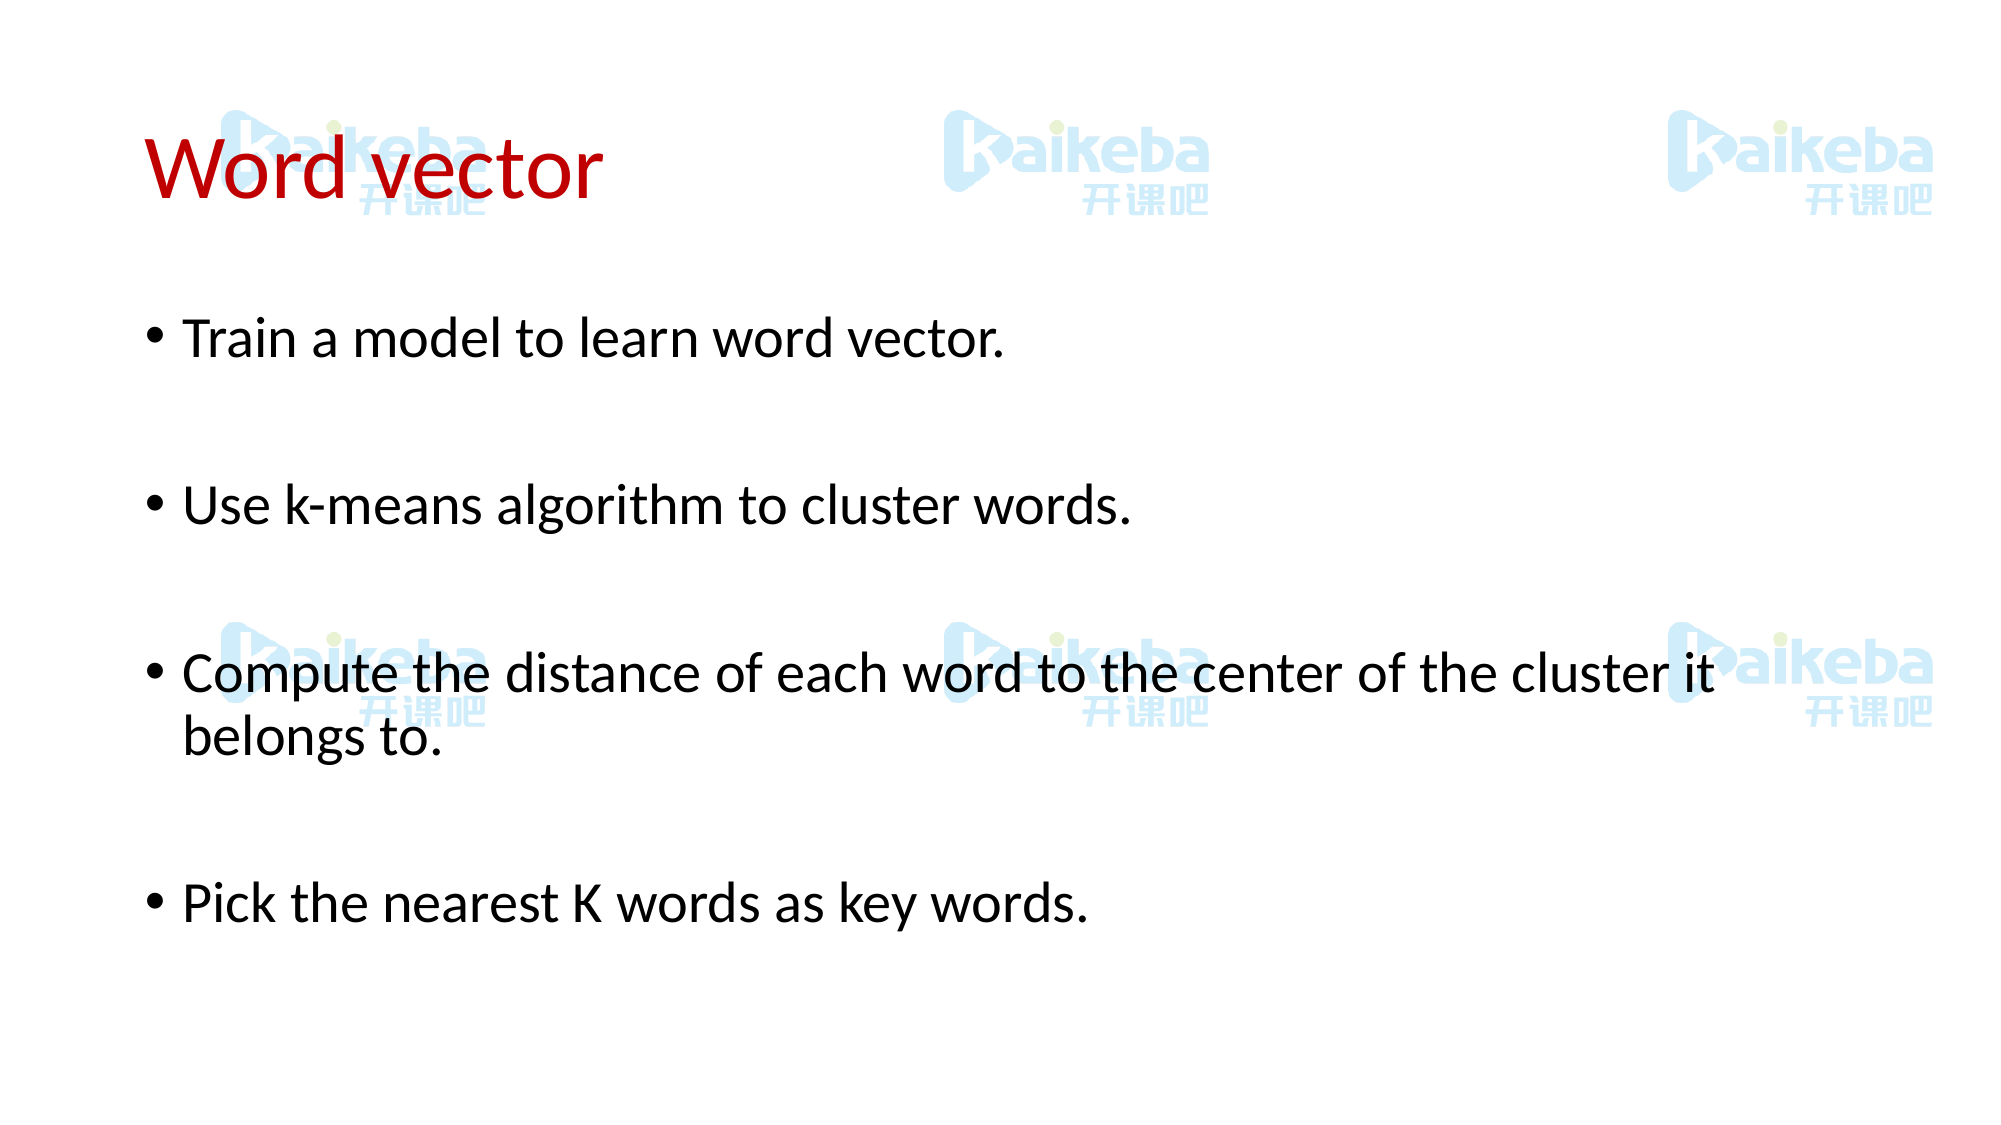

# Word vector
Train a model to learn word vector.

Use k-means algorithm to cluster words.

Compute the distance of each word to the center of the cluster it belongs to.

Pick the nearest K words as key words.